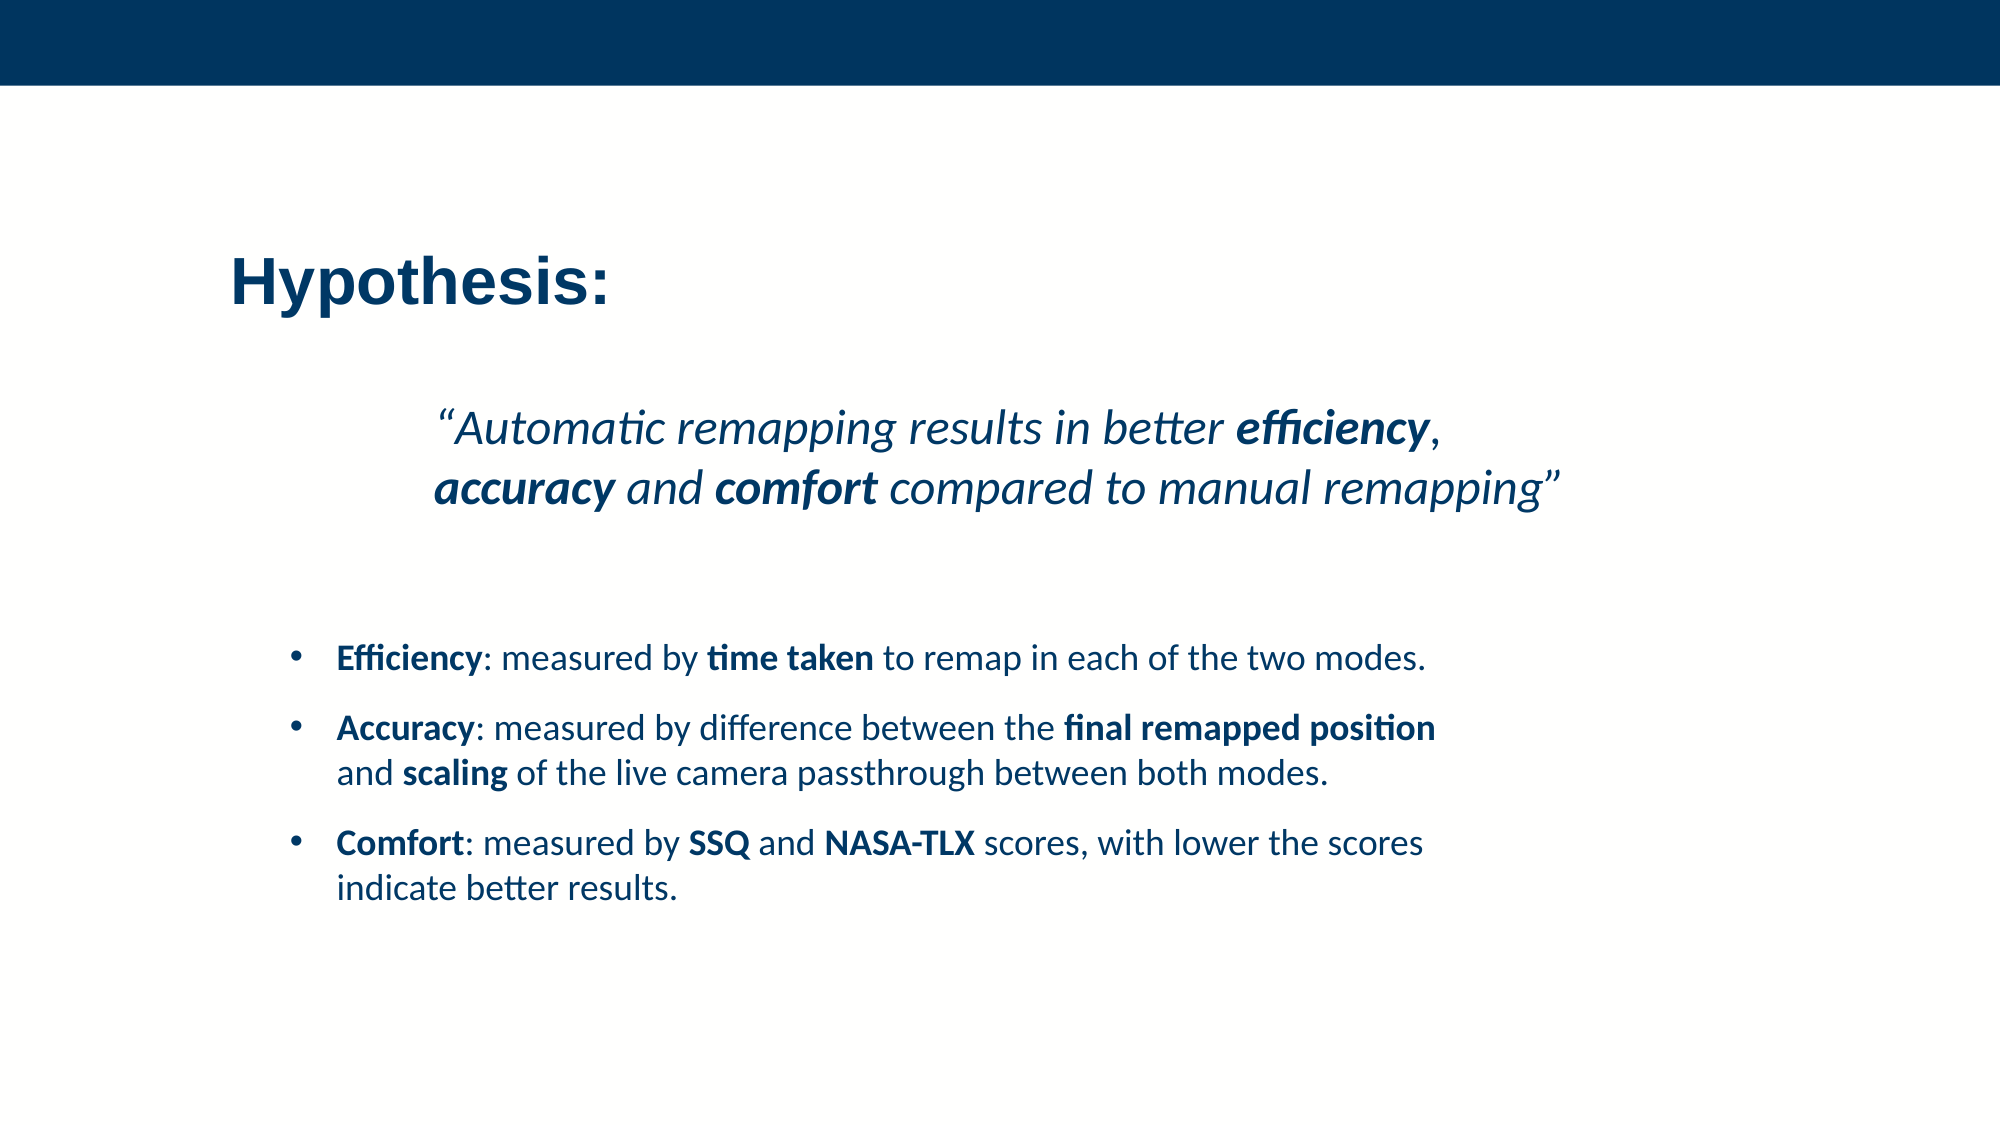

Hypothesis:
“Automatic remapping results in better efficiency, accuracy and comfort compared to manual remapping”
Efficiency: measured by time taken to remap in each of the two modes.
Accuracy: measured by difference between the final remapped position and scaling of the live camera passthrough between both modes.
Comfort: measured by SSQ and NASA-TLX scores, with lower the scores indicate better results.